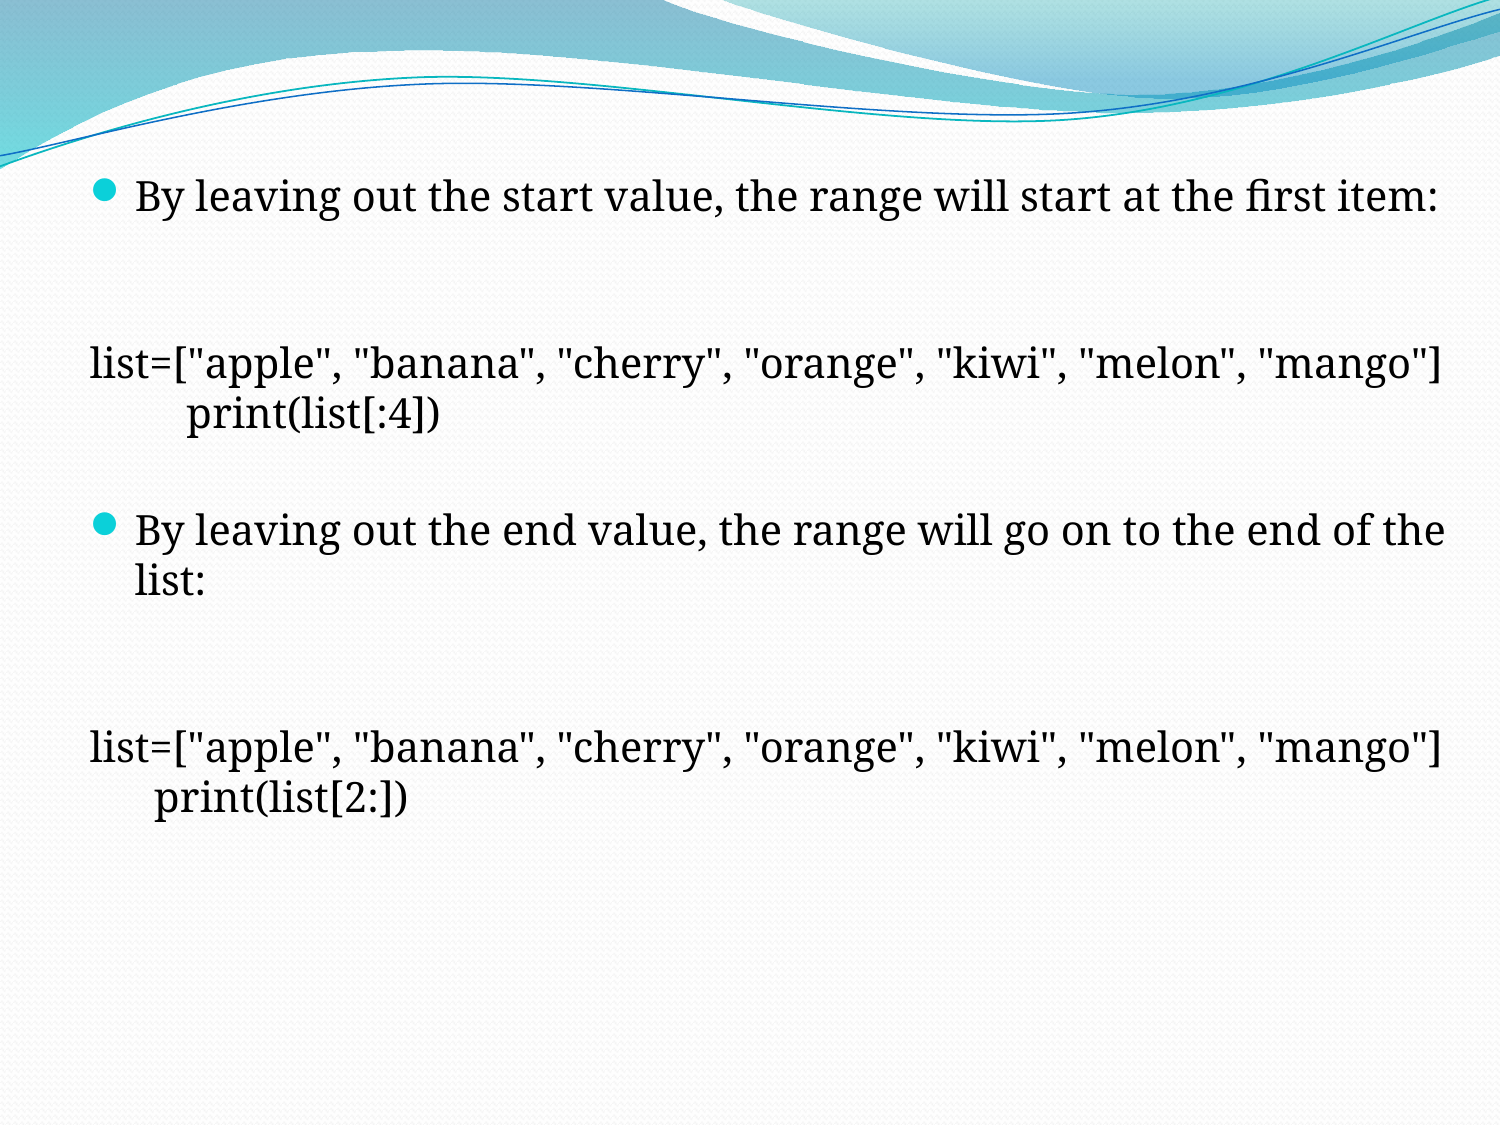

By leaving out the start value, the range will start at the first item:

         list=["apple", "banana", "cherry", "orange", "kiwi", "melon", "mango"]
         print(list[:4])

By leaving out the end value, the range will go on to the end of the list:

      list=["apple", "banana", "cherry", "orange", "kiwi", "melon", "mango"]
      print(list[2:])